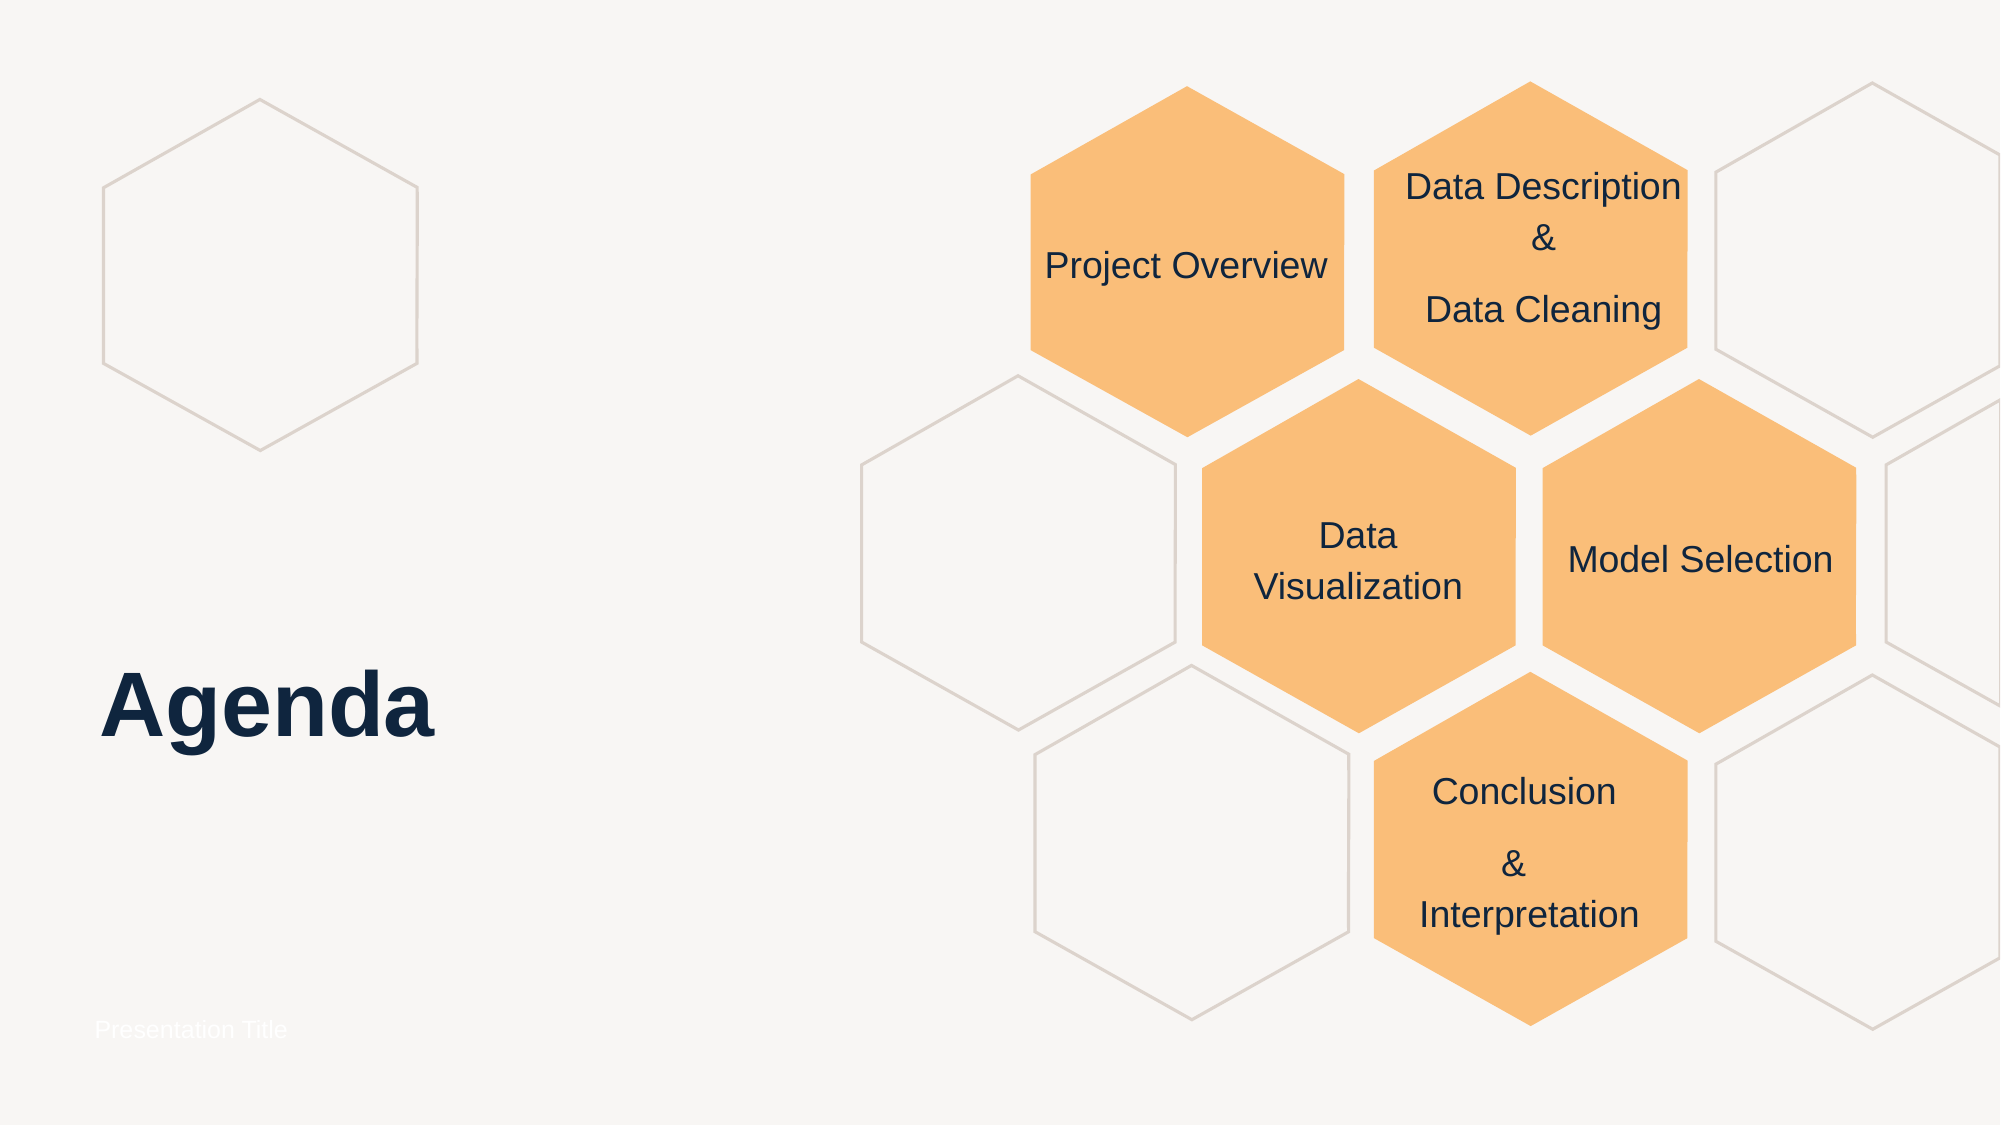

Project Overview
Data Description &
Data Cleaning

Model Selection
Data Visualization
# Agenda
Conclusion
&    Interpretation
Presentation Title